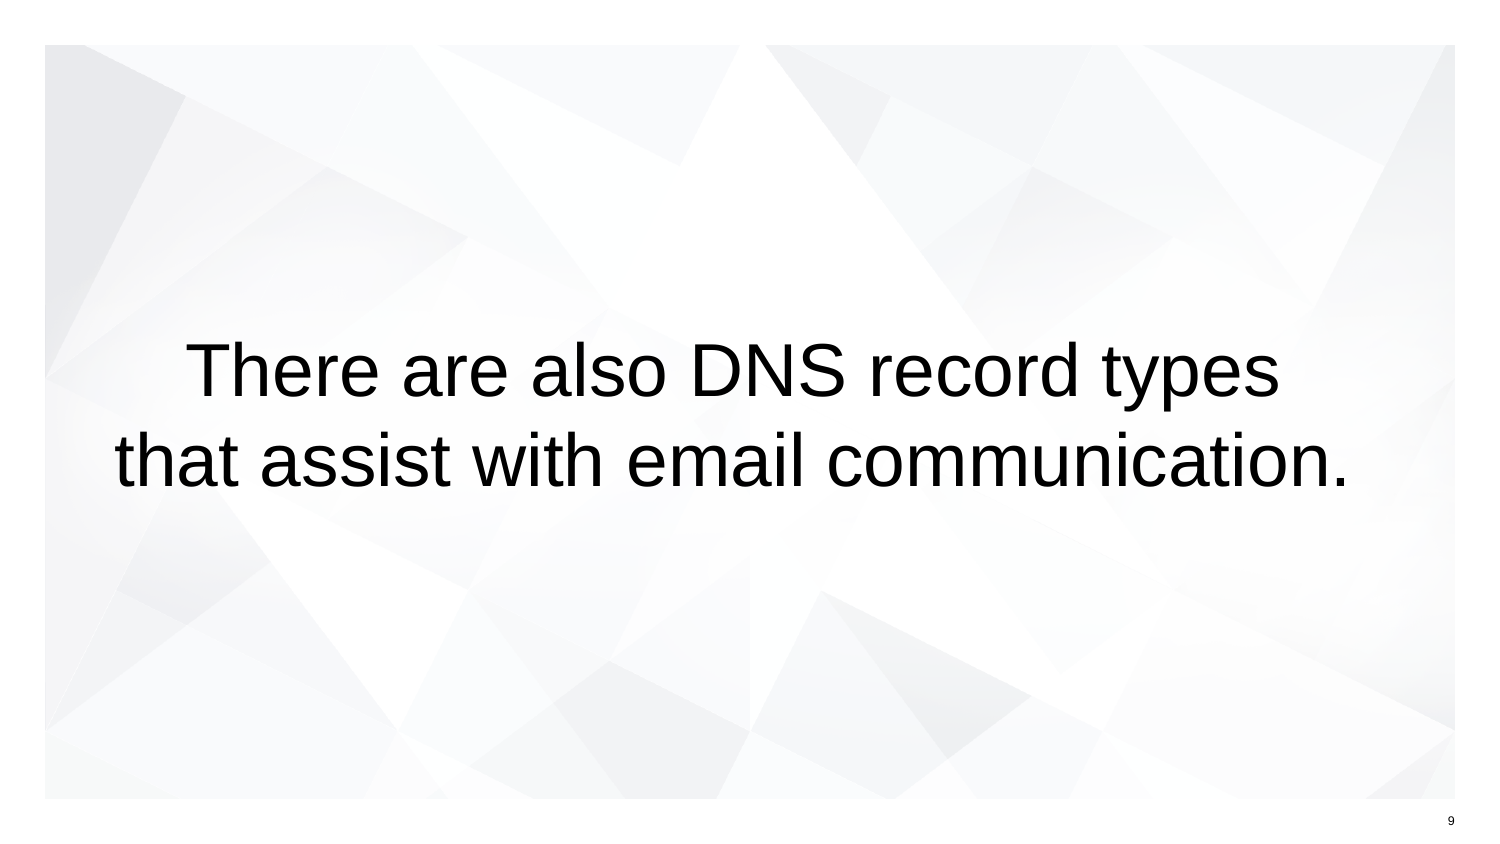

# There are also DNS record types
that assist with email communication.
9